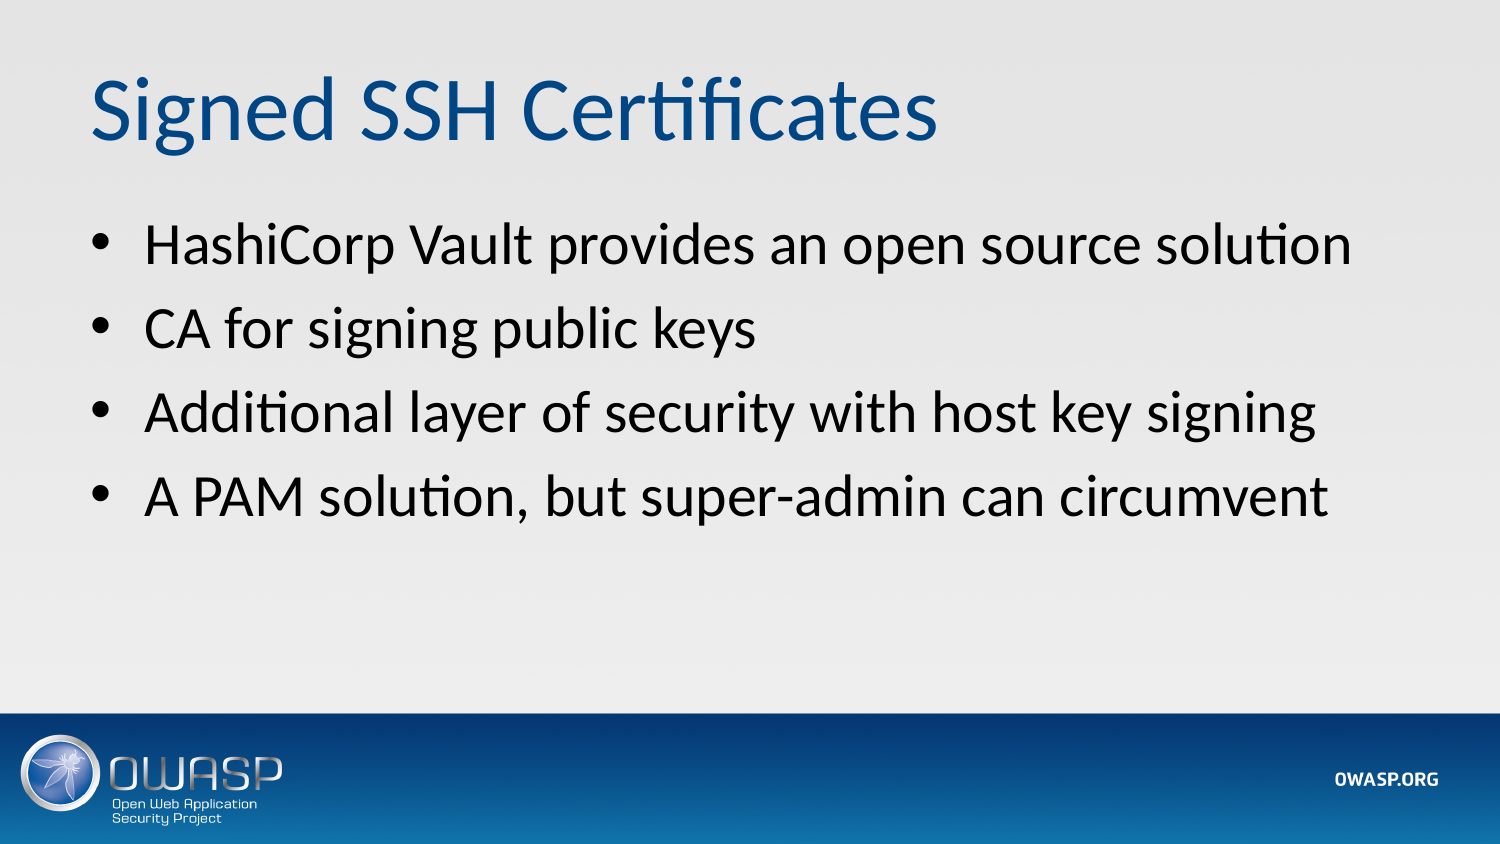

# Signed SSH Certificates
HashiCorp Vault provides an open source solution
CA for signing public keys
Additional layer of security with host key signing
A PAM solution, but super-admin can circumvent